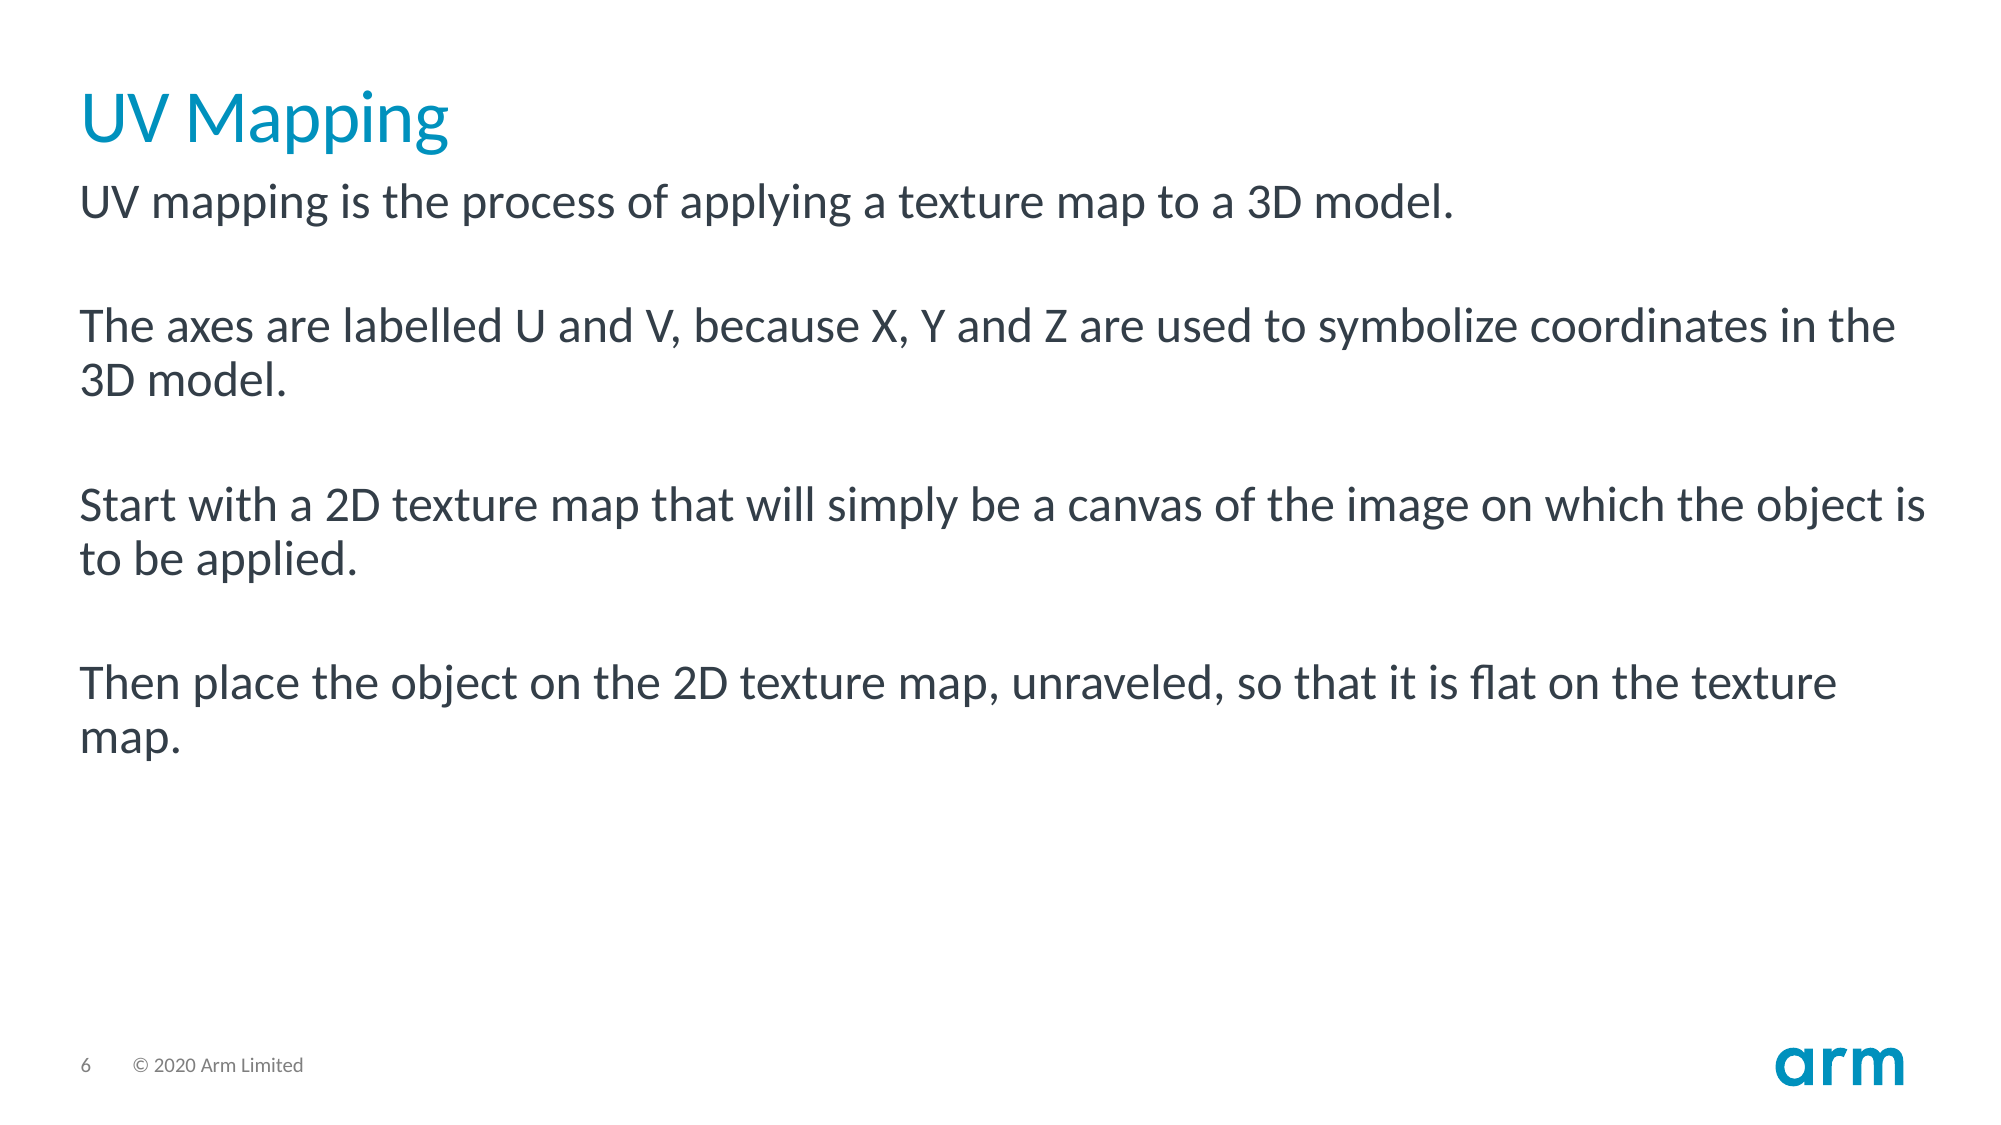

# UV Mapping
UV mapping is the process of applying a texture map to a 3D model.

The axes are labelled U and V, because X, Y and Z are used to symbolize coordinates in the 3D model.

Start with a 2D texture map that will simply be a canvas of the image on which the object is to be applied.

Then place the object on the 2D texture map, unraveled, so that it is flat on the texture map.